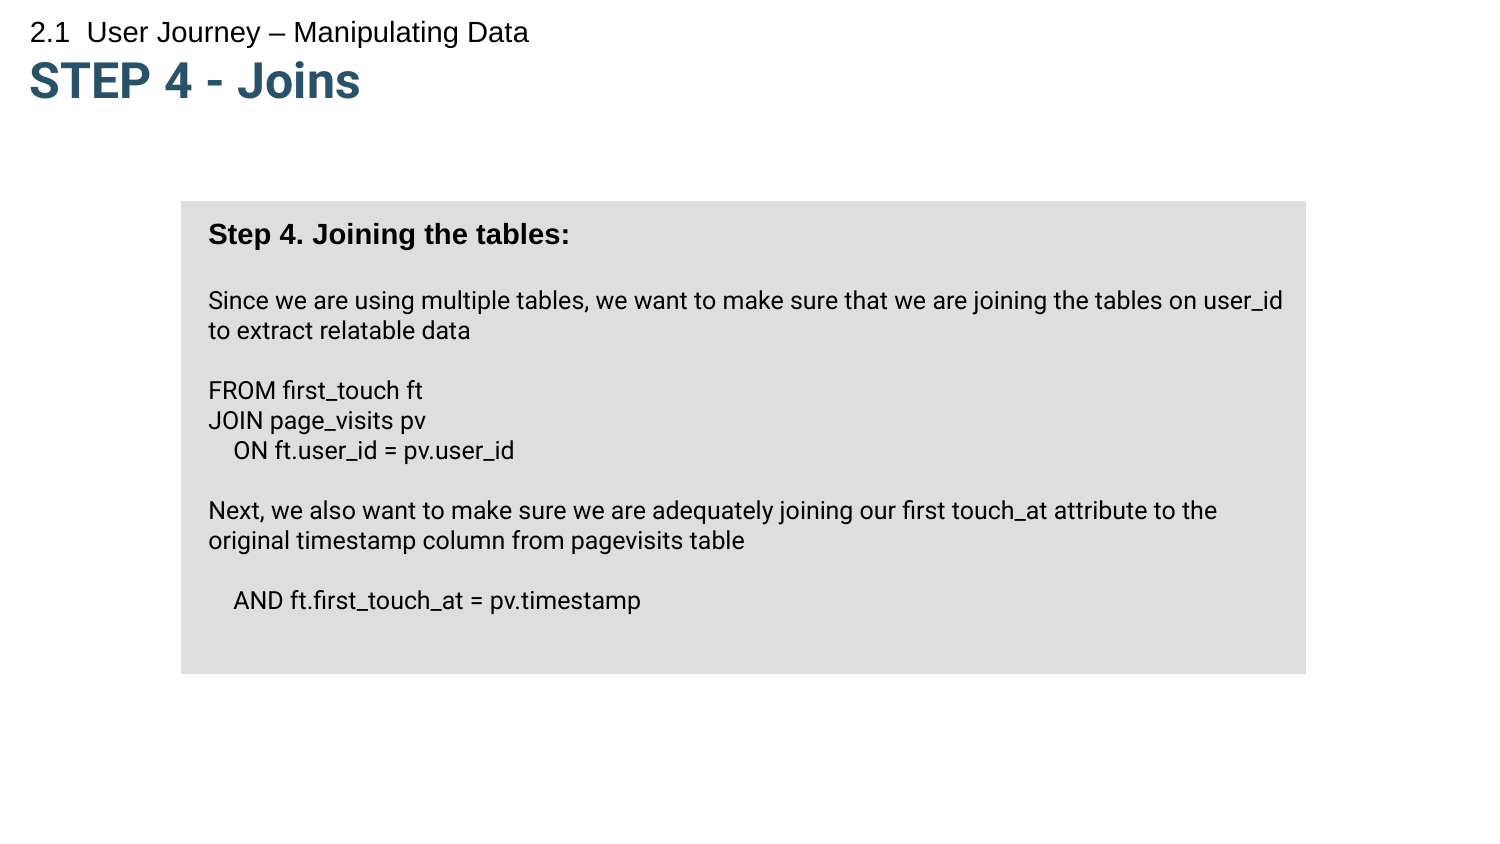

2.1  User Journey – Manipulating Data
STEP 4 - Joins
Step 4. Joining the tables:

Since we are using multiple tables, we want to make sure that we are joining the tables on user_id to extract relatable data

FROM first_touch ft
JOIN page_visits pv
    ON ft.user_id = pv.user_id

Next, we also want to make sure we are adequately joining our first touch_at attribute to the original timestamp column from pagevisits table

    AND ft.first_touch_at = pv.timestamp